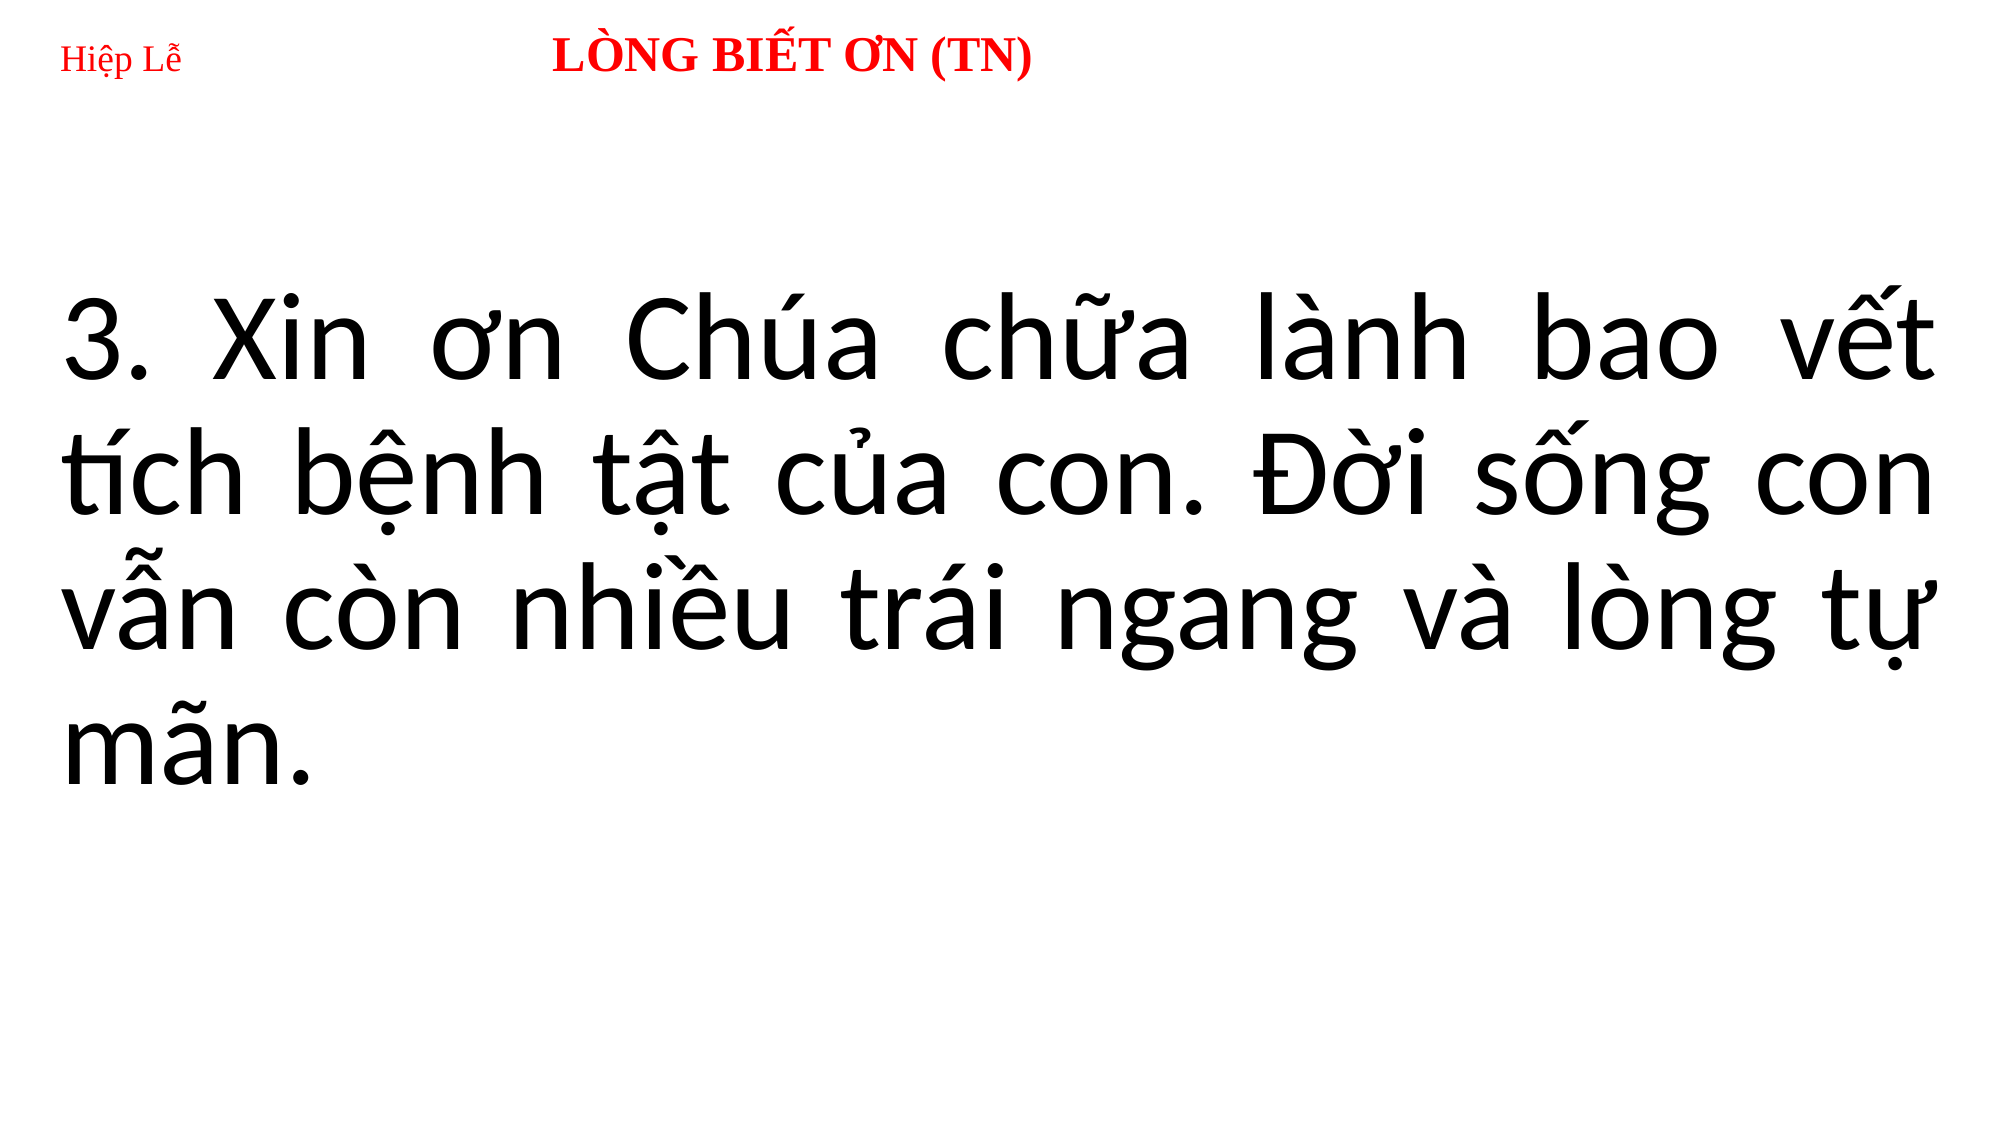

# Hiệp Lễ                                       LÒNG BIẾT ƠN (TN)
3. Xin ơn Chúa chữa lành bao vết tích bệnh tật của con. Đời sống con vẫn còn nhiều trái ngang và lòng tự mãn.